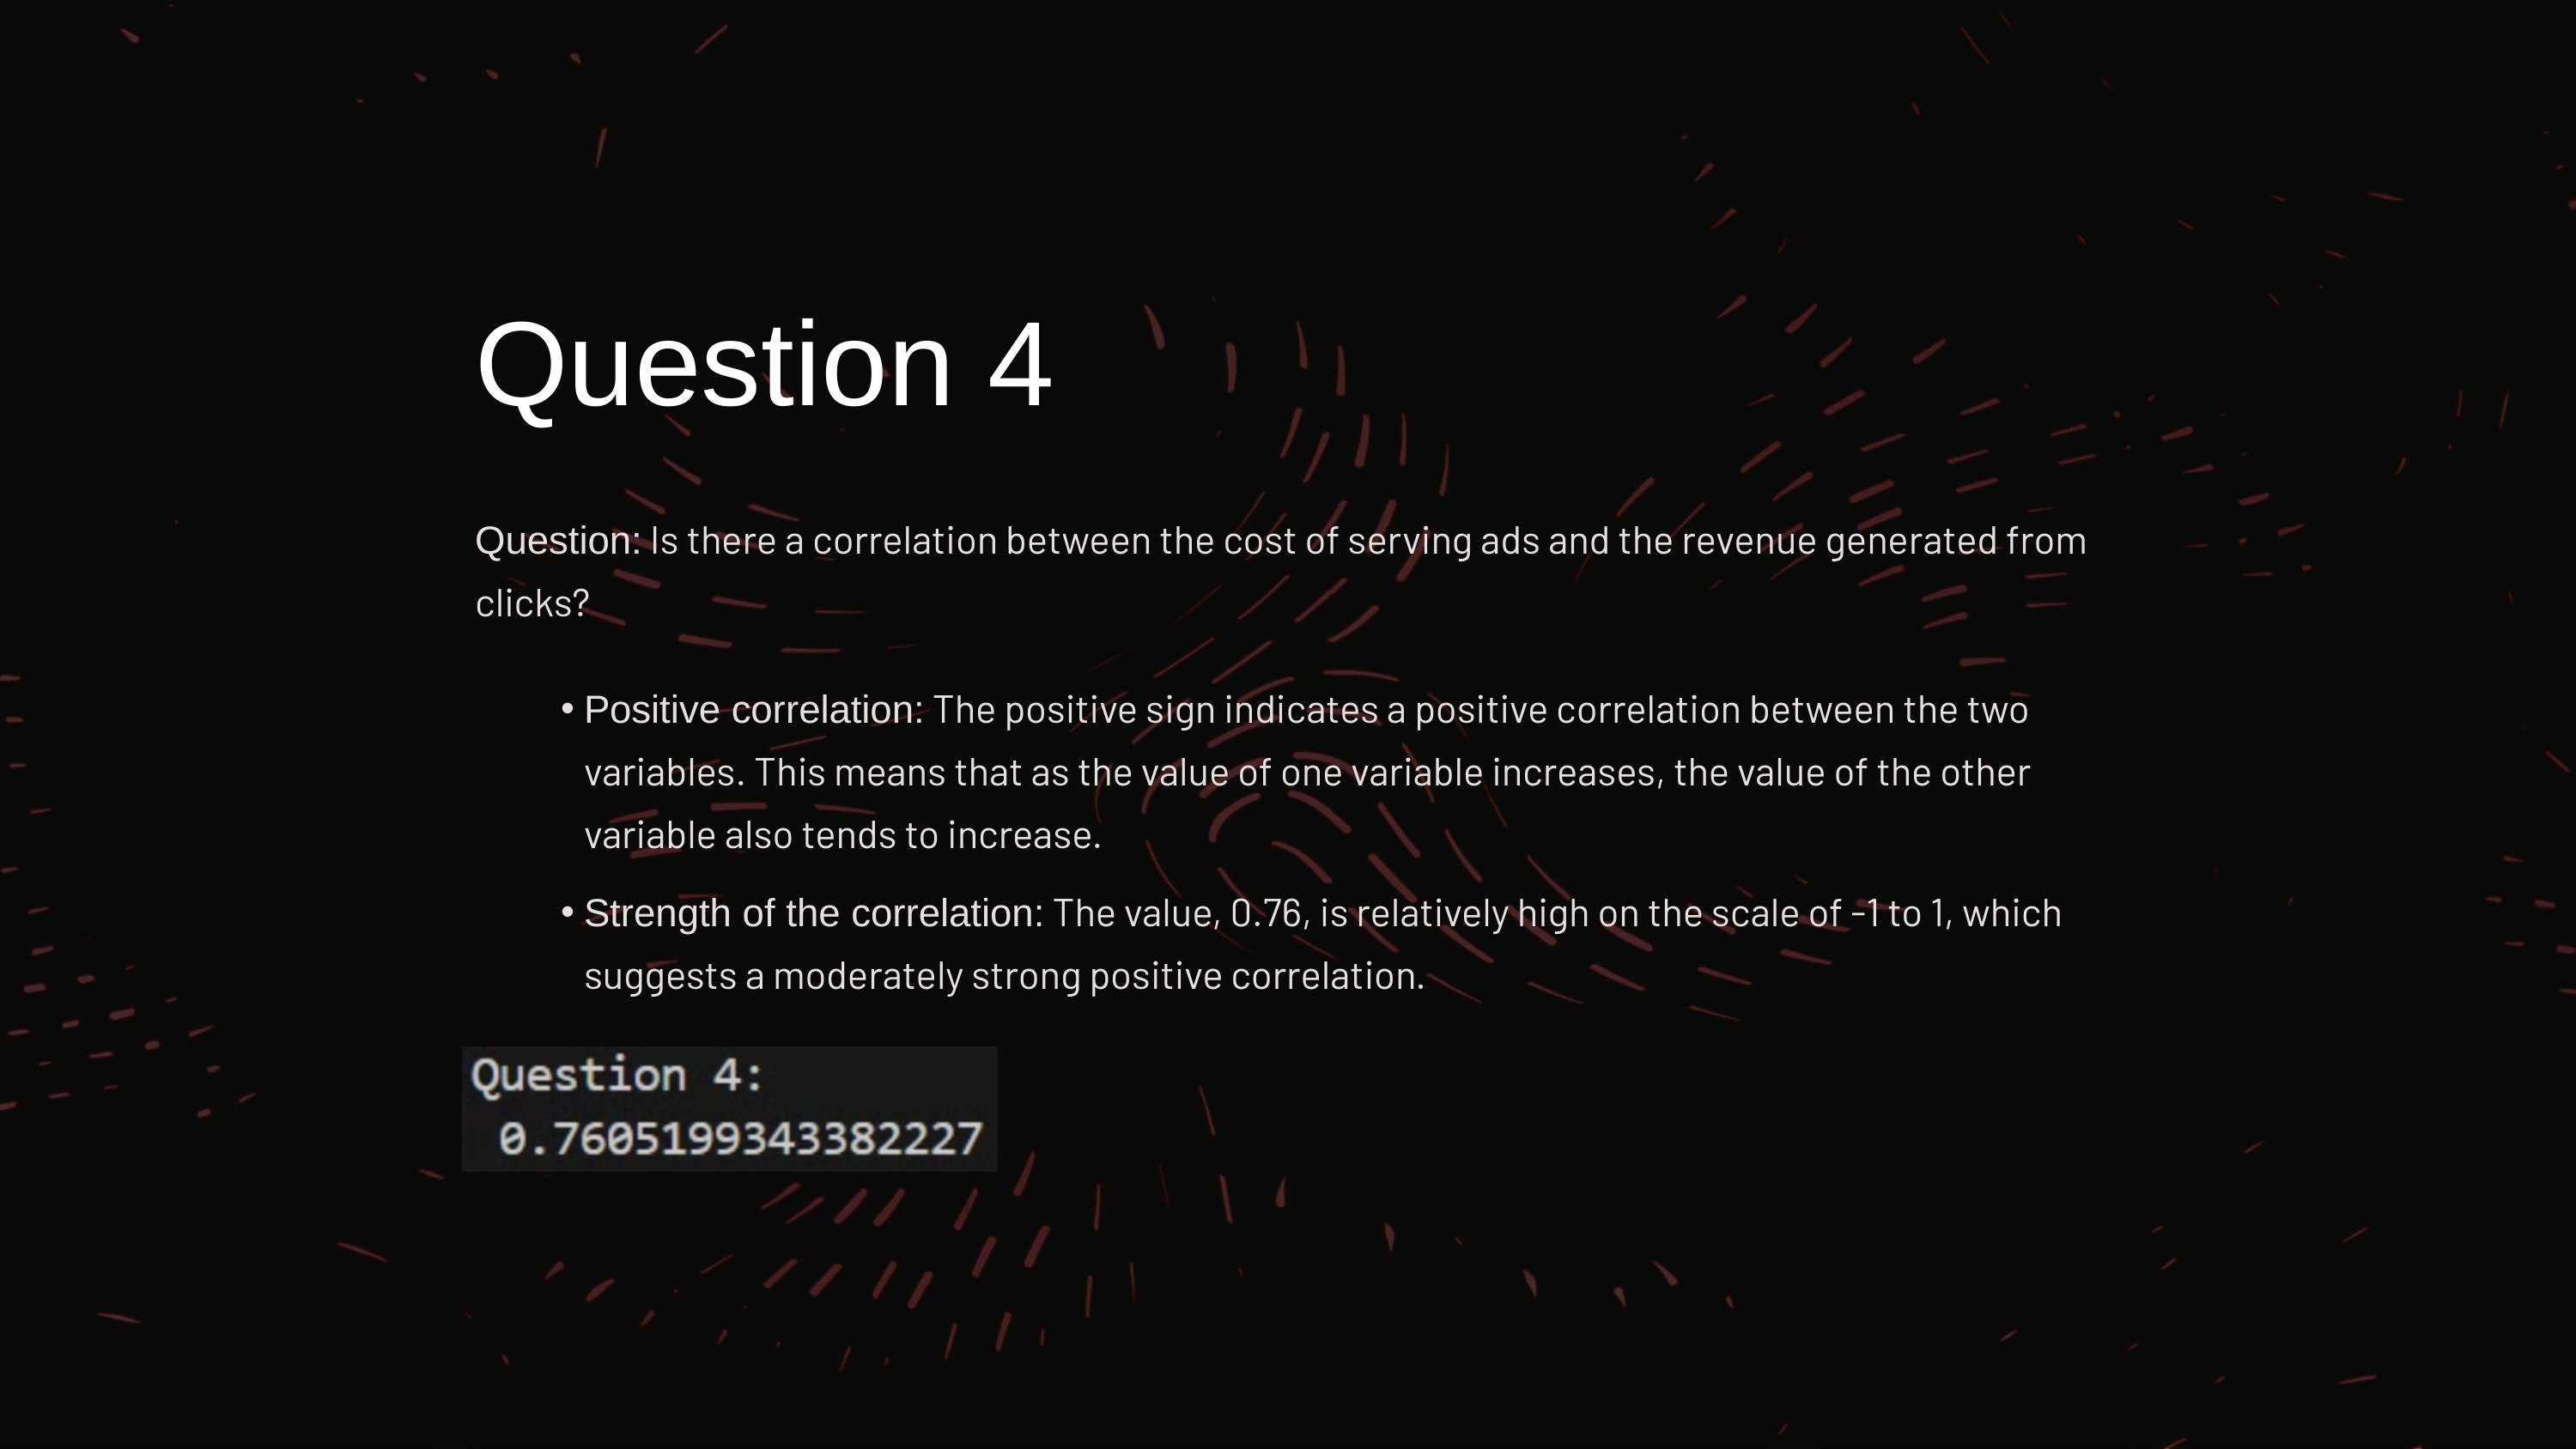

Question 4
Question: Is there a correlation between the cost of serving ads and the revenue generated from clicks?
Positive correlation: The positive sign indicates a positive correlation between the two variables. This means that as the value of one variable increases, the value of the other variable also tends to increase.
Strength of the correlation: The value, 0.76, is relatively high on the scale of -1 to 1, which suggests a moderately strong positive correlation.